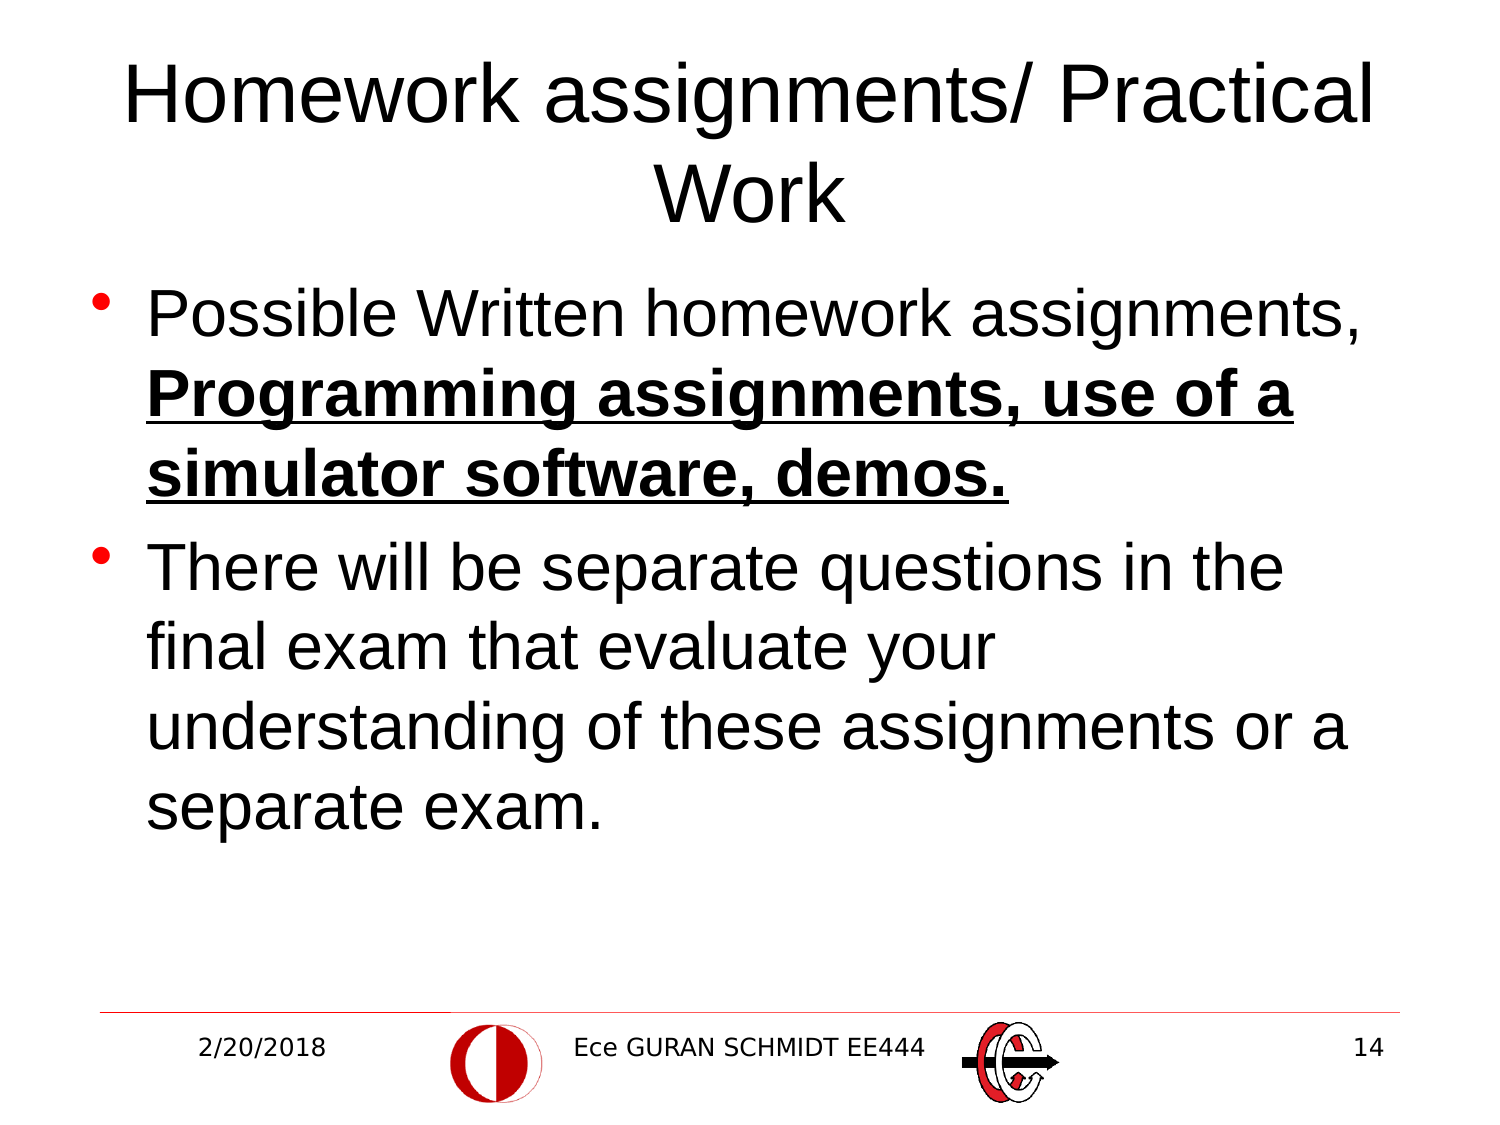

# Homework assignments/ Practical Work
Possible Written homework assignments, Programming assignments, use of a simulator software, demos.
There will be separate questions in the final exam that evaluate your understanding of these assignments or a separate exam.

2/20/2018
Ece GURAN SCHMIDT EE444
14